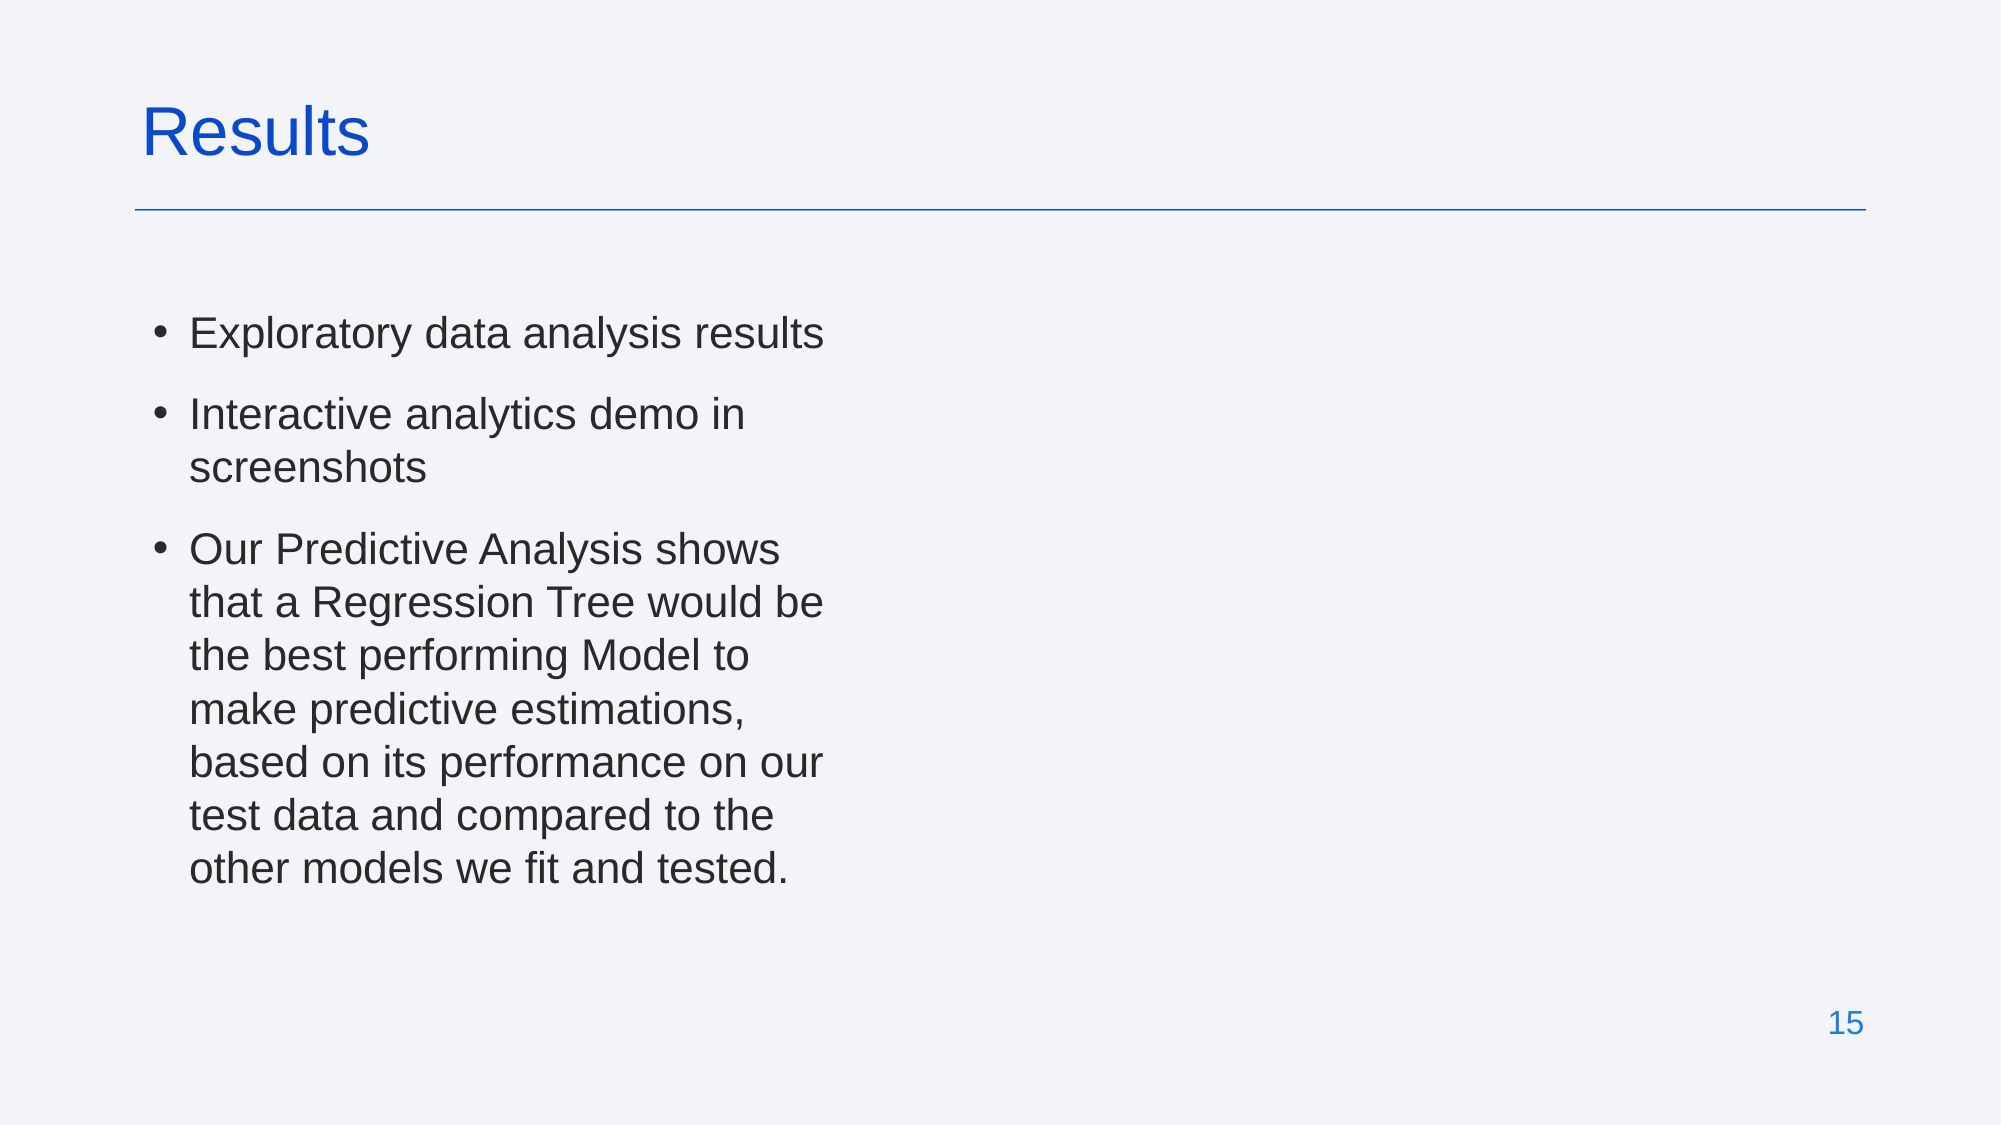

Results
Exploratory data analysis results
Interactive analytics demo in screenshots
Our Predictive Analysis shows that a Regression Tree would be the best performing Model to make predictive estimations, based on its performance on our test data and compared to the other models we fit and tested.

15